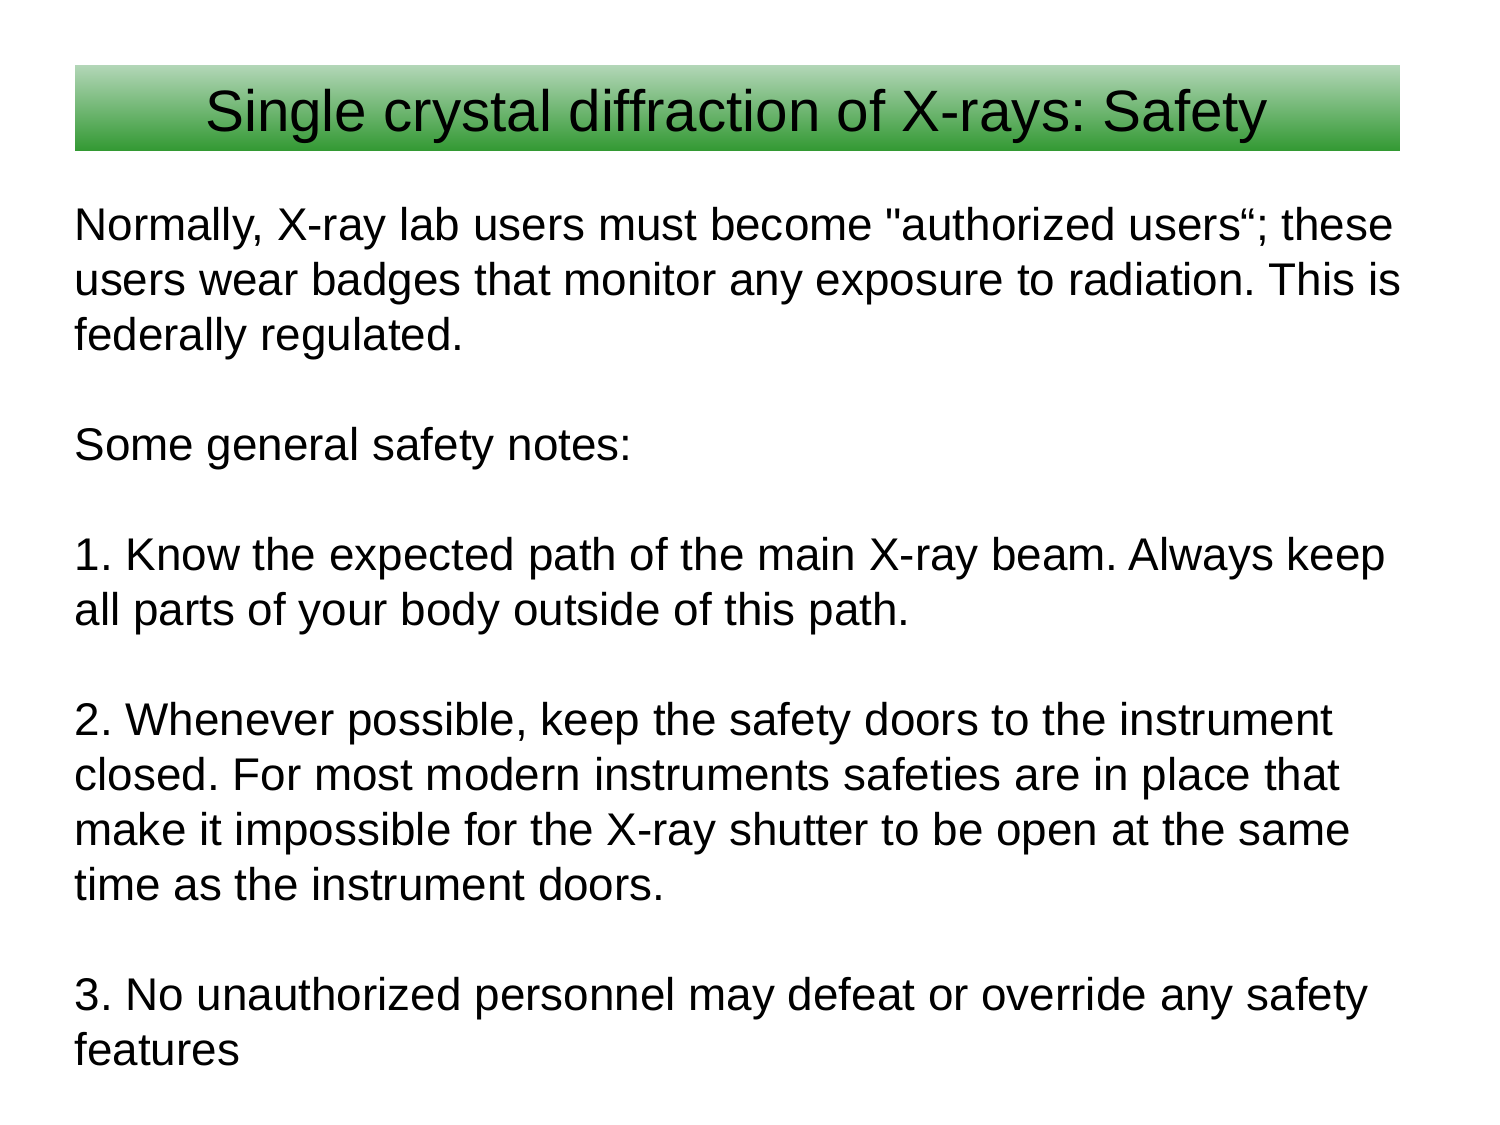

Single crystal diffraction of X-rays: Safety
Normally, X-ray lab users must become "authorized users“; these users wear badges that monitor any exposure to radiation. This is federally regulated.

Some general safety notes:

1. Know the expected path of the main X-ray beam. Always keep all parts of your body outside of this path.

2. Whenever possible, keep the safety doors to the instrument closed. For most modern instruments safeties are in place that make it impossible for the X-ray shutter to be open at the same time as the instrument doors.

3. No unauthorized personnel may defeat or override any safety features